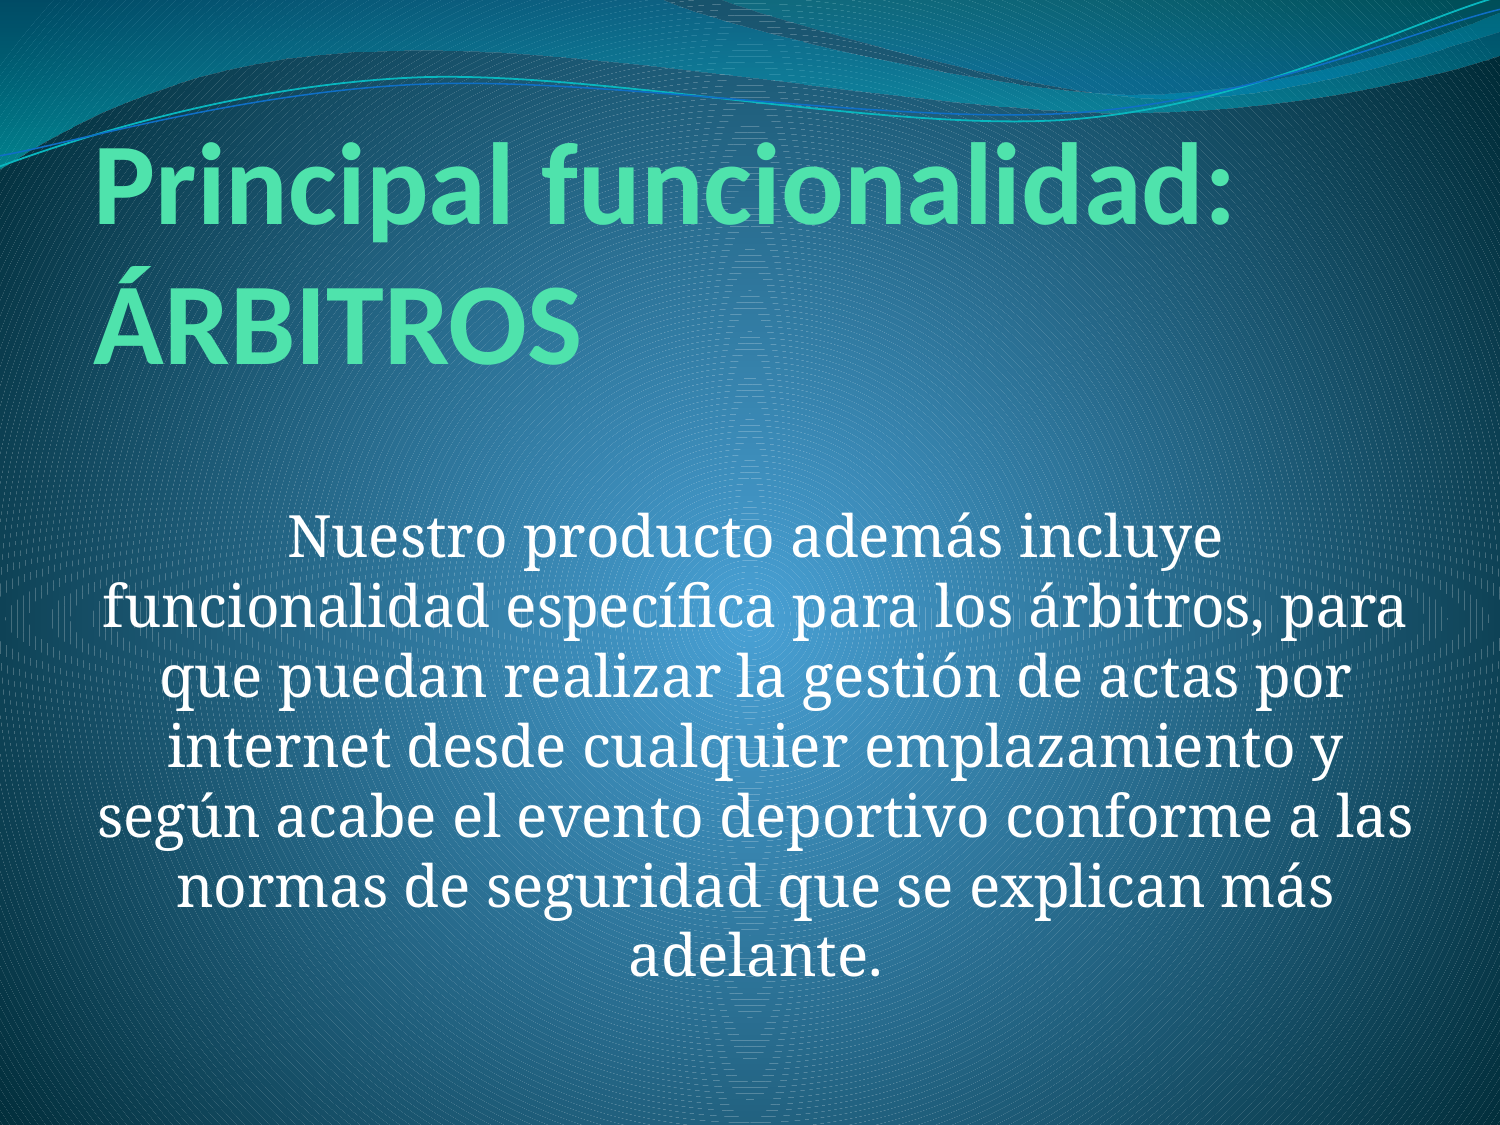

# Principal funcionalidad: ÁRBITROS
Nuestro producto además incluye funcionalidad específica para los árbitros, para que puedan realizar la gestión de actas por internet desde cualquier emplazamiento y según acabe el evento deportivo conforme a las normas de seguridad que se explican más adelante.